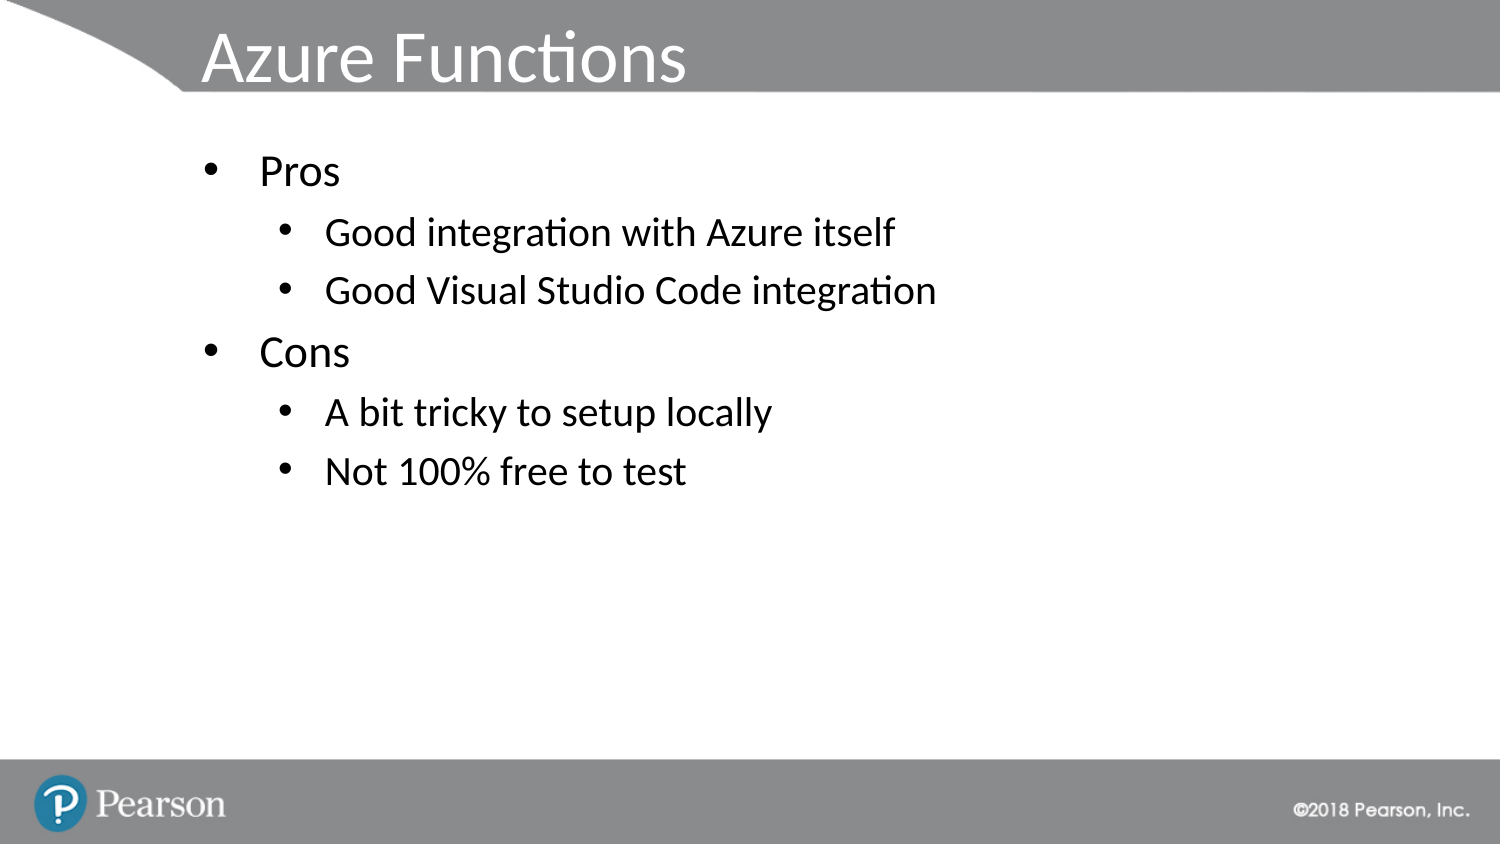

# Azure Functions
Pros
Good integration with Azure itself
Good Visual Studio Code integration
Cons
A bit tricky to setup locally
Not 100% free to test